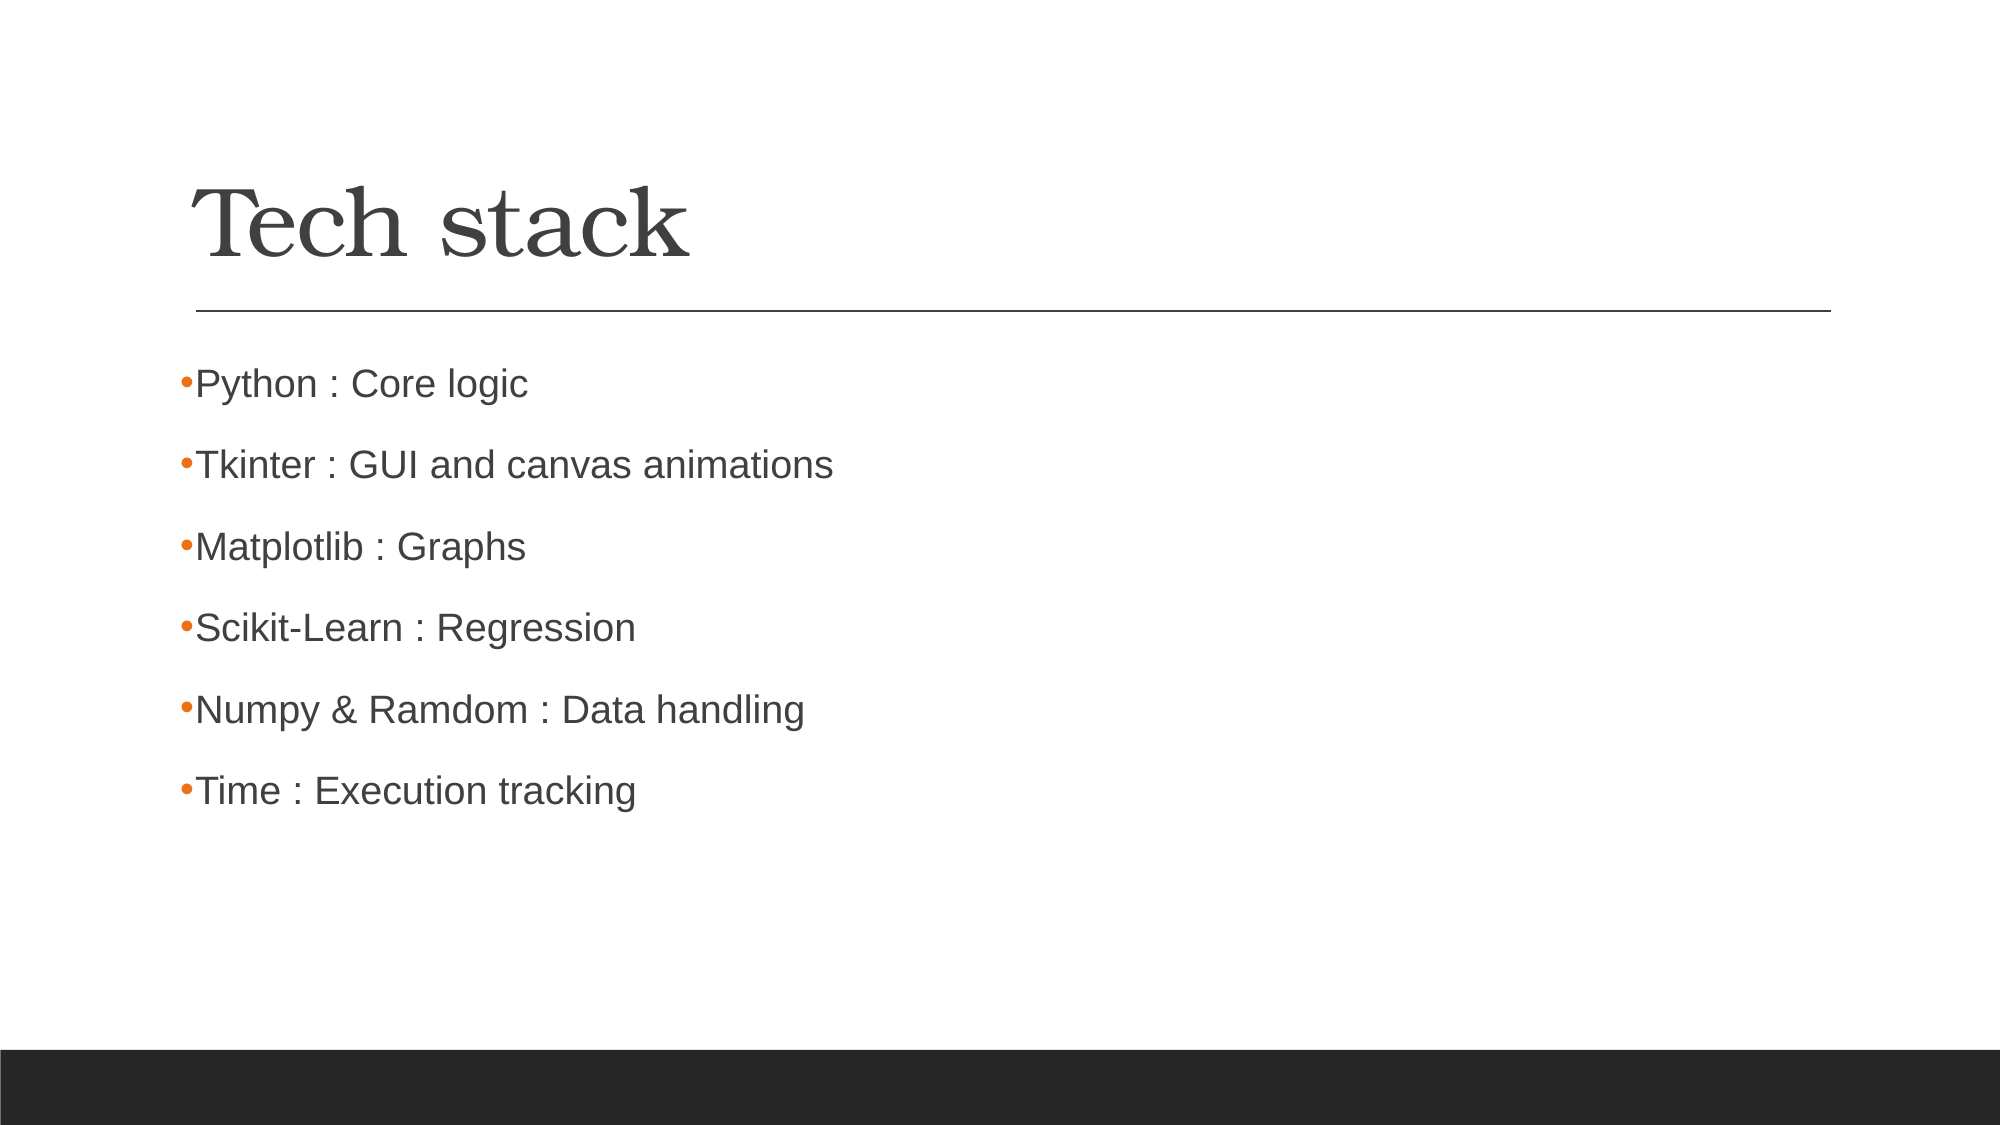

# Tech stack
Python : Core logic
Tkinter : GUI and canvas animations
Matplotlib : Graphs
Scikit-Learn : Regression
Numpy & Ramdom : Data handling
Time : Execution tracking